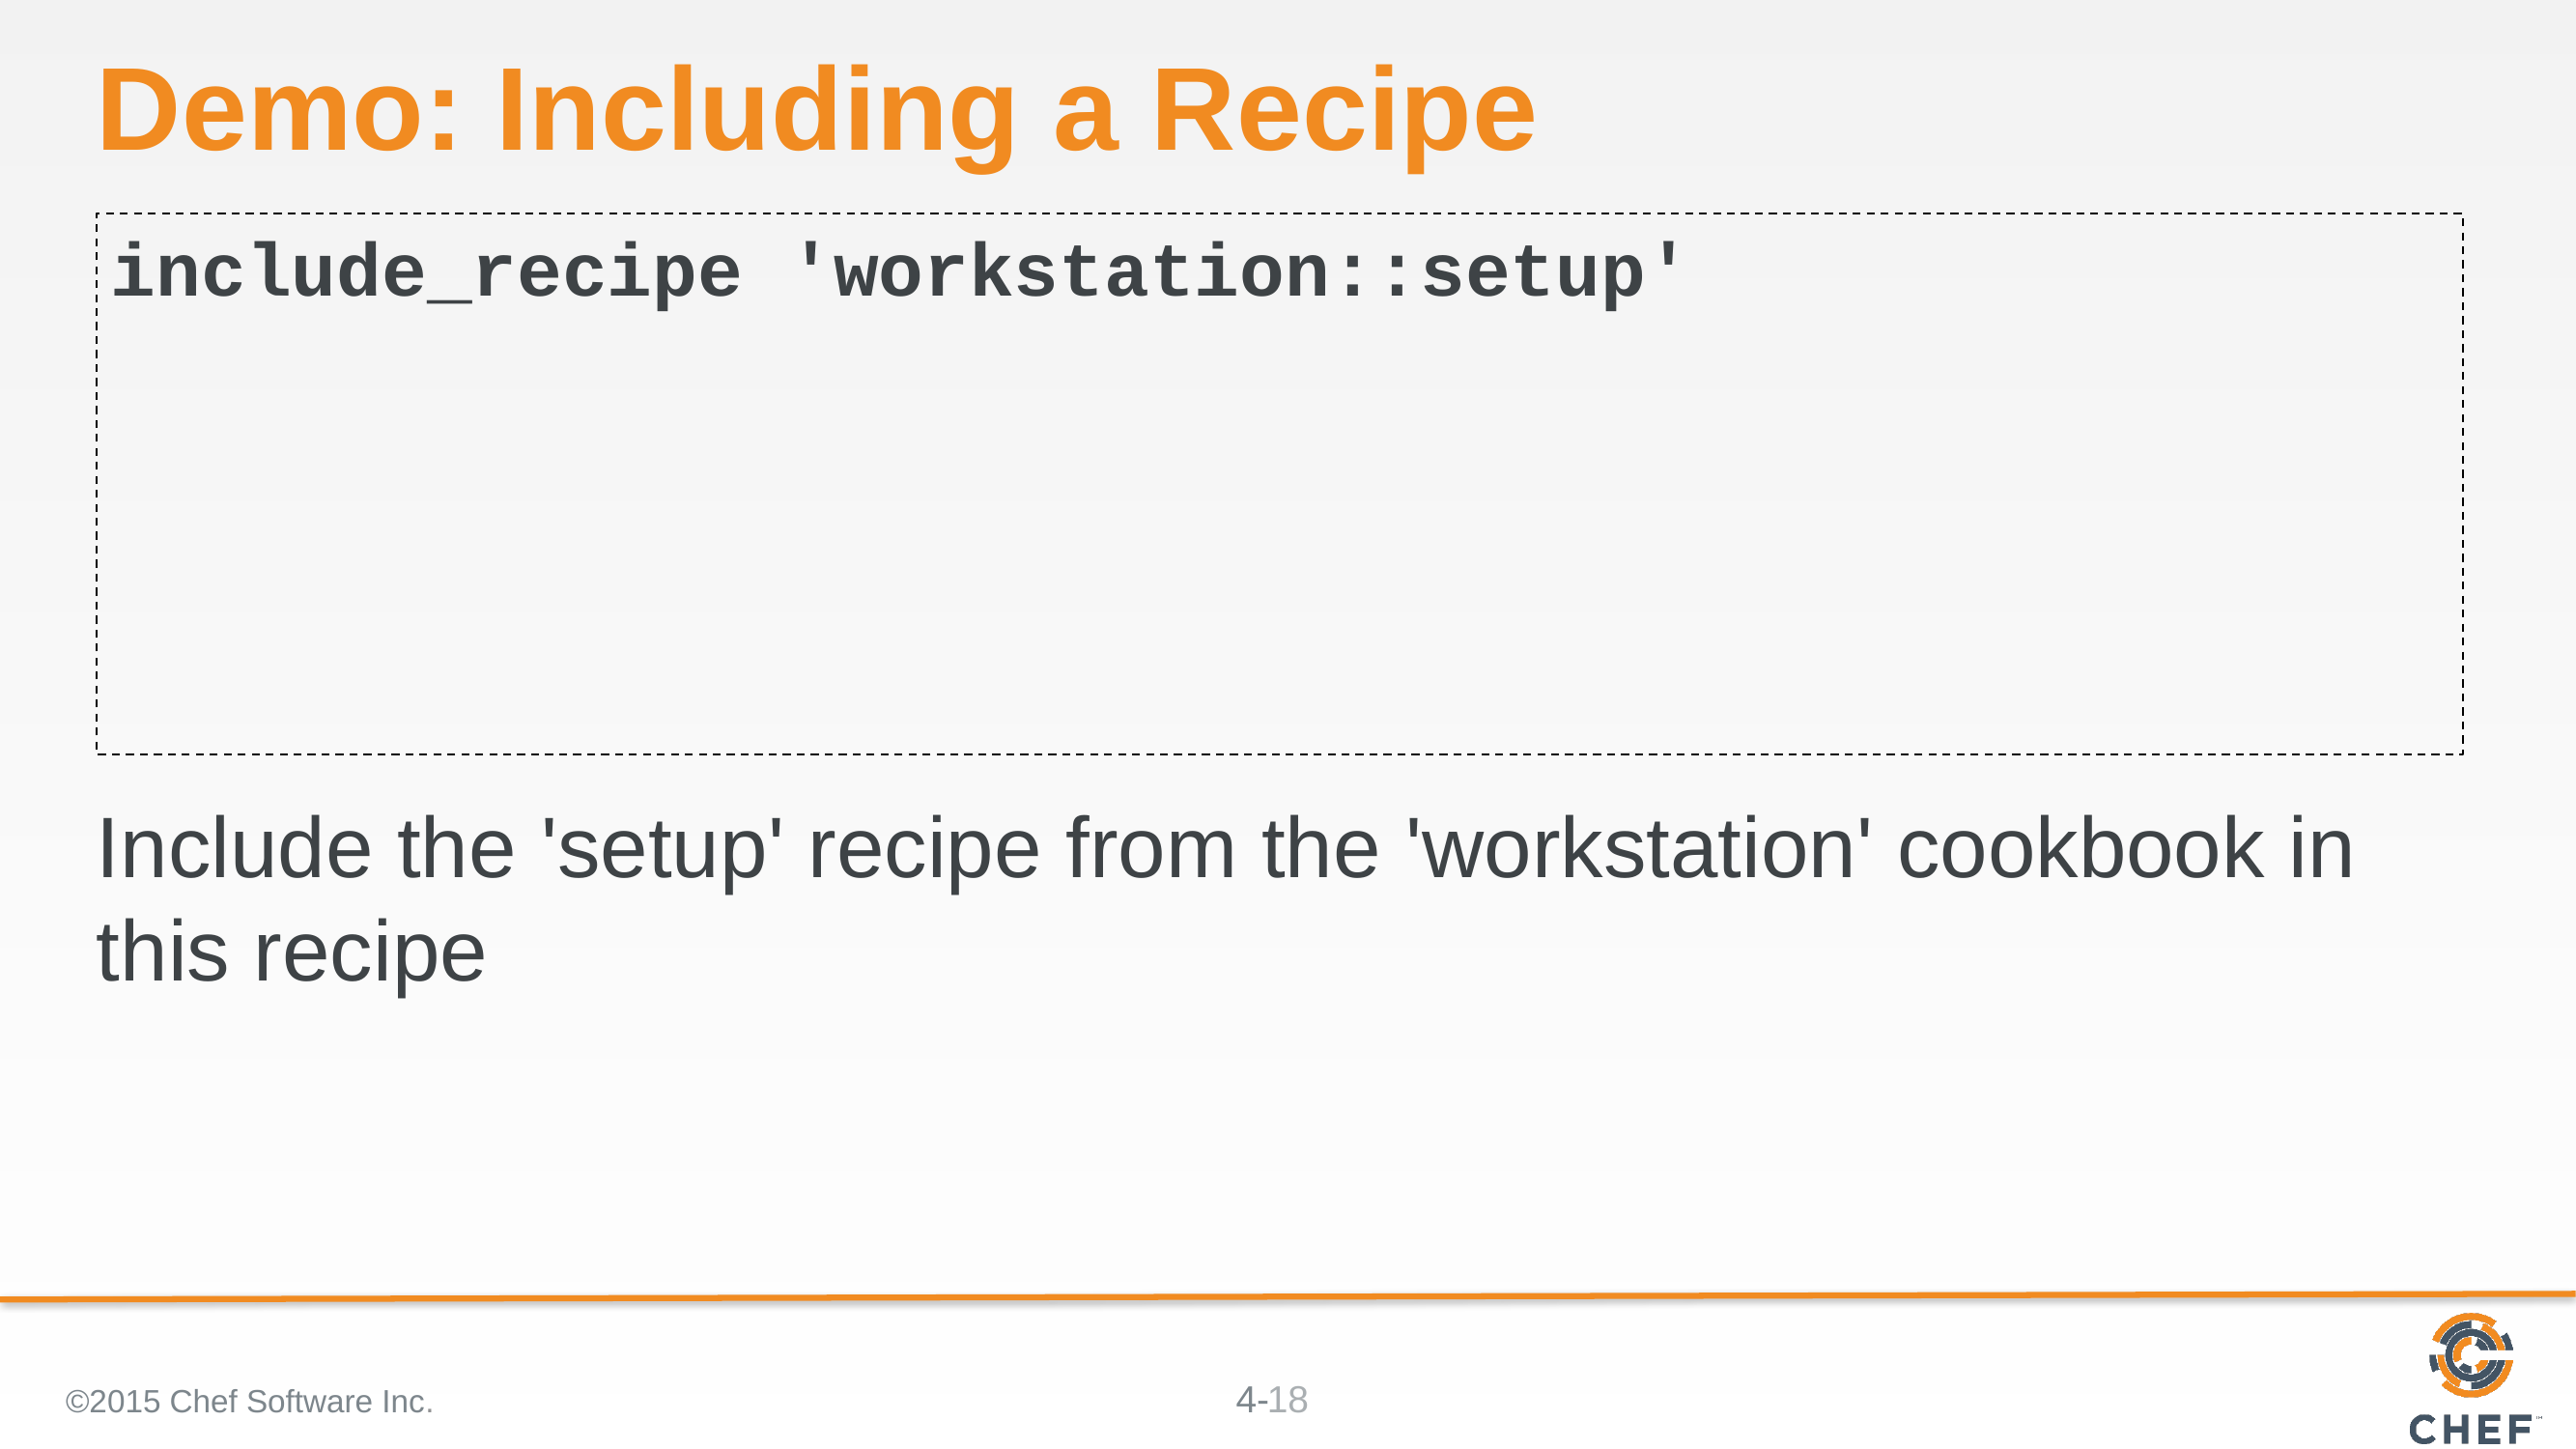

# Demo: Including a Recipe
include_recipe 'workstation::setup'
Include the 'setup' recipe from the 'workstation' cookbook in this recipe
©2015 Chef Software Inc.
18